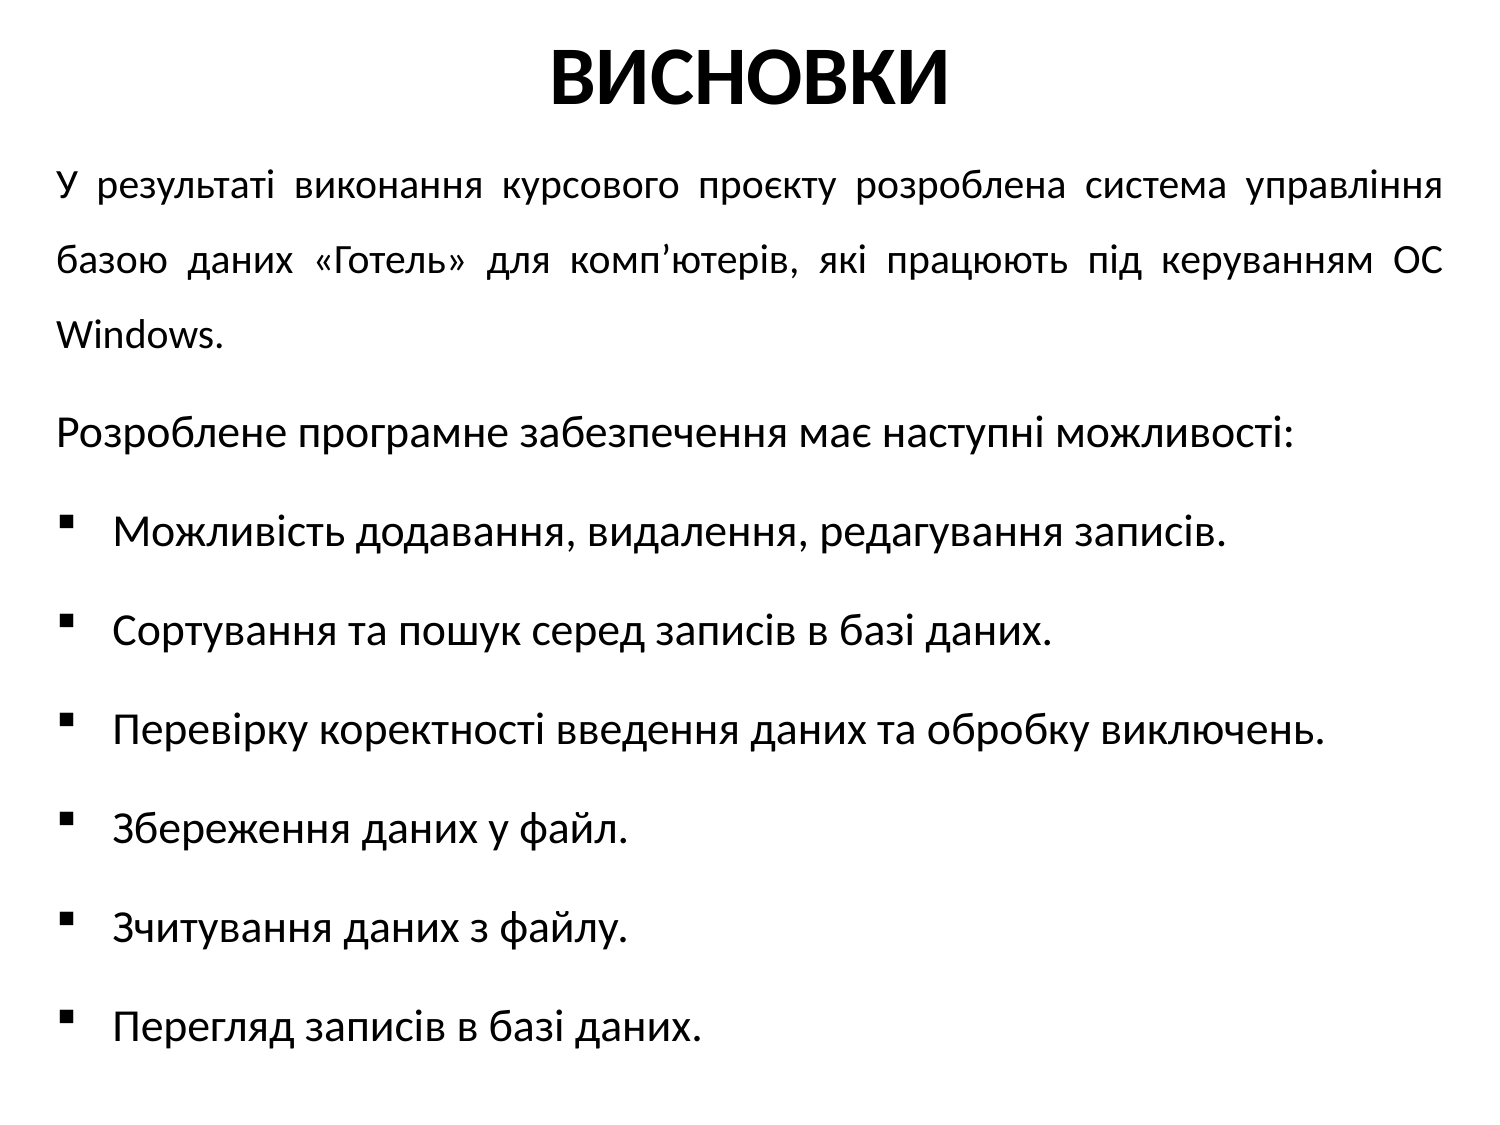

# ВИСНОВКИ
У результаті виконання курсового проєкту розроблена система управління базою даних «Готель» для комп’ютерів, які працюють під керуванням ОС Windows.
Розроблене програмне забезпечення має наступні можливості:
Можливість додавання, видалення, редагування записів.
Сортування та пошук серед записів в базі даних.
Перевірку коректності введення даних та обробку виключень.
Збереження даних у файл.
Зчитування даних з файлу.
Перегляд записів в базі даних.